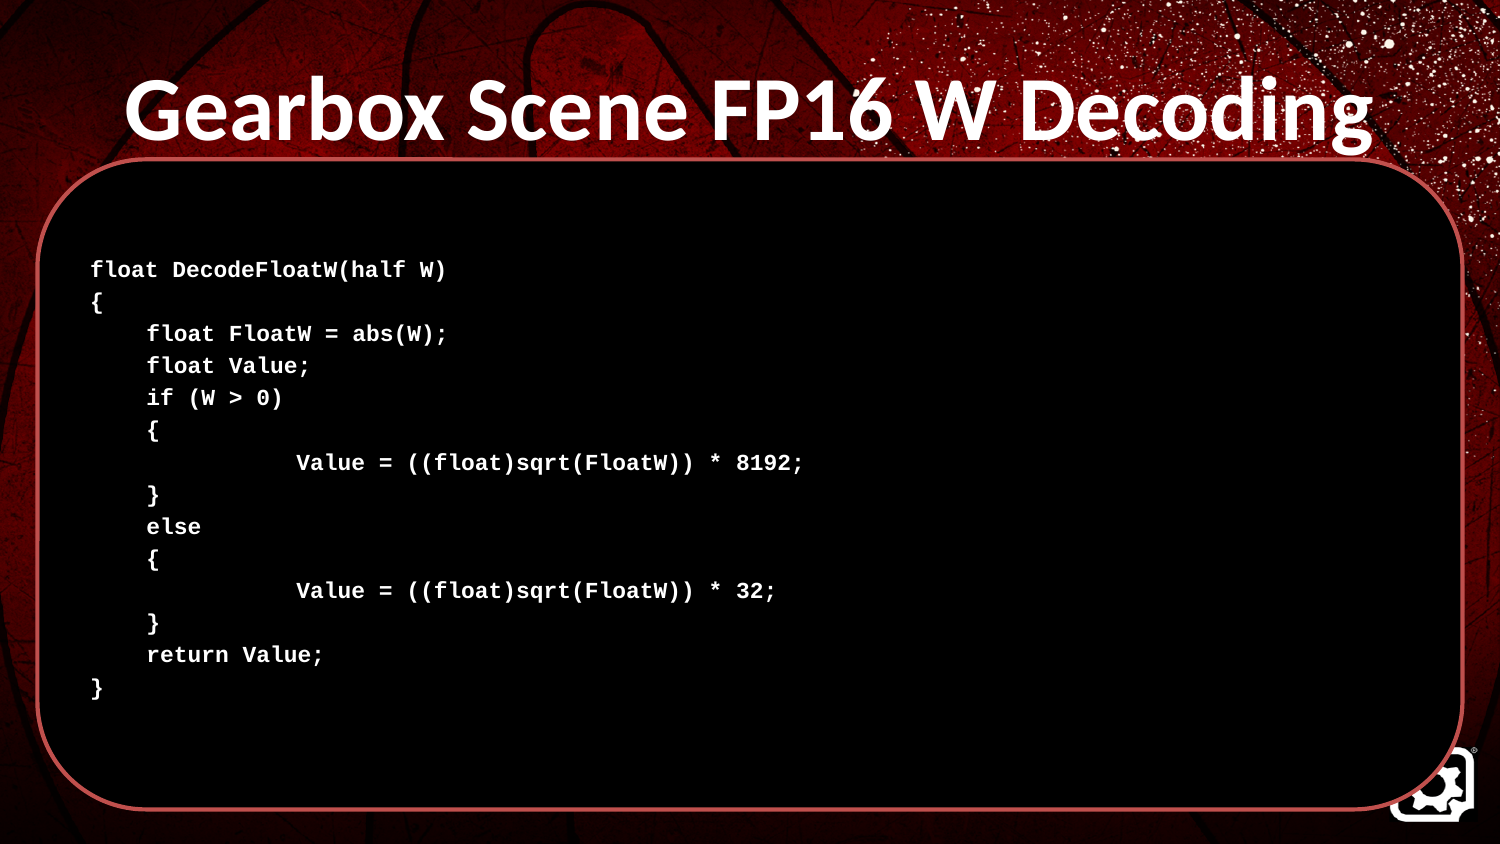

# Gearbox Scene FP16 W Decoding

float DecodeFloatW(half W)
{
	float FloatW = abs(W);
	float Value;
	if (W > 0)
	{
		Value = ((float)sqrt(FloatW)) * 8192;
	}
	else
	{
		Value = ((float)sqrt(FloatW)) * 32;
	}
	return Value;
}